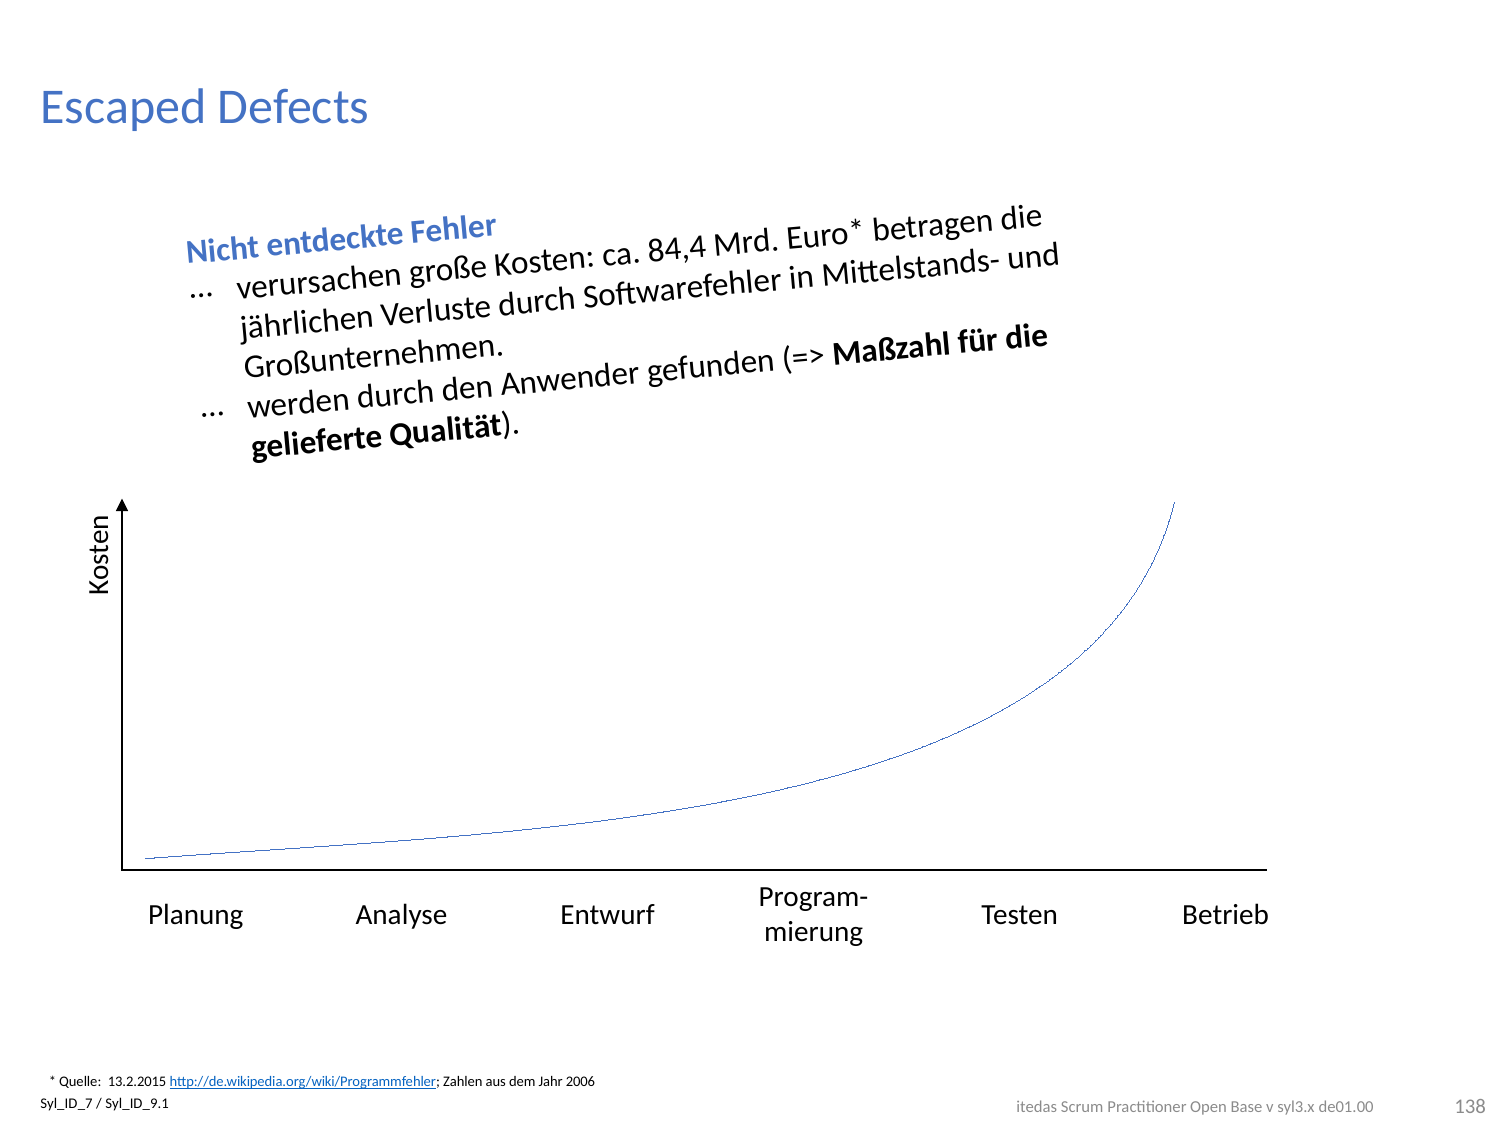

# Escaped Defects
Nicht entdeckte Fehler
verursachen große Kosten: ca. 84,4 Mrd. Euro* betragen die jährlichen Verluste durch Softwarefehler in Mittelstands- und Großunternehmen.
werden durch den Anwender gefunden (=> Maßzahl für die gelieferte Qualität).

Kosten
Program-
mierung
Planung
Analyse
Entwurf
Testen
Betrieb
* Quelle:  13.2.2015 http://de.wikipedia.org/wiki/Programmfehler; Zahlen aus dem Jahr 2006
138
Syl_ID_7 / Syl_ID_9.1
itedas Scrum Practitioner Open Base v syl3.x de01.00